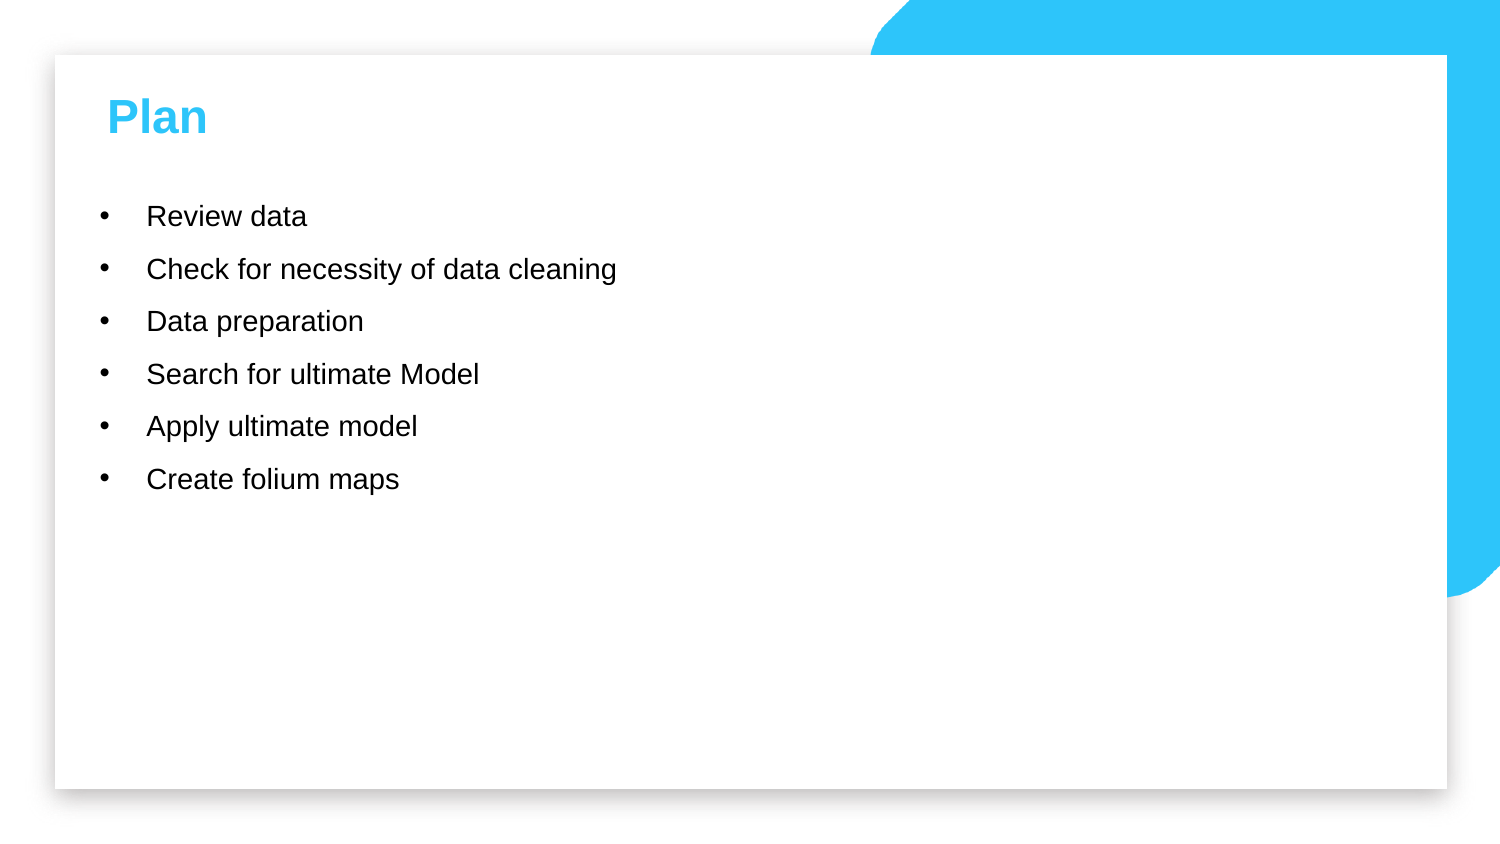

Plan
Review data
Check for necessity of data cleaning
Data preparation
Search for ultimate Model
Apply ultimate model
Create folium maps